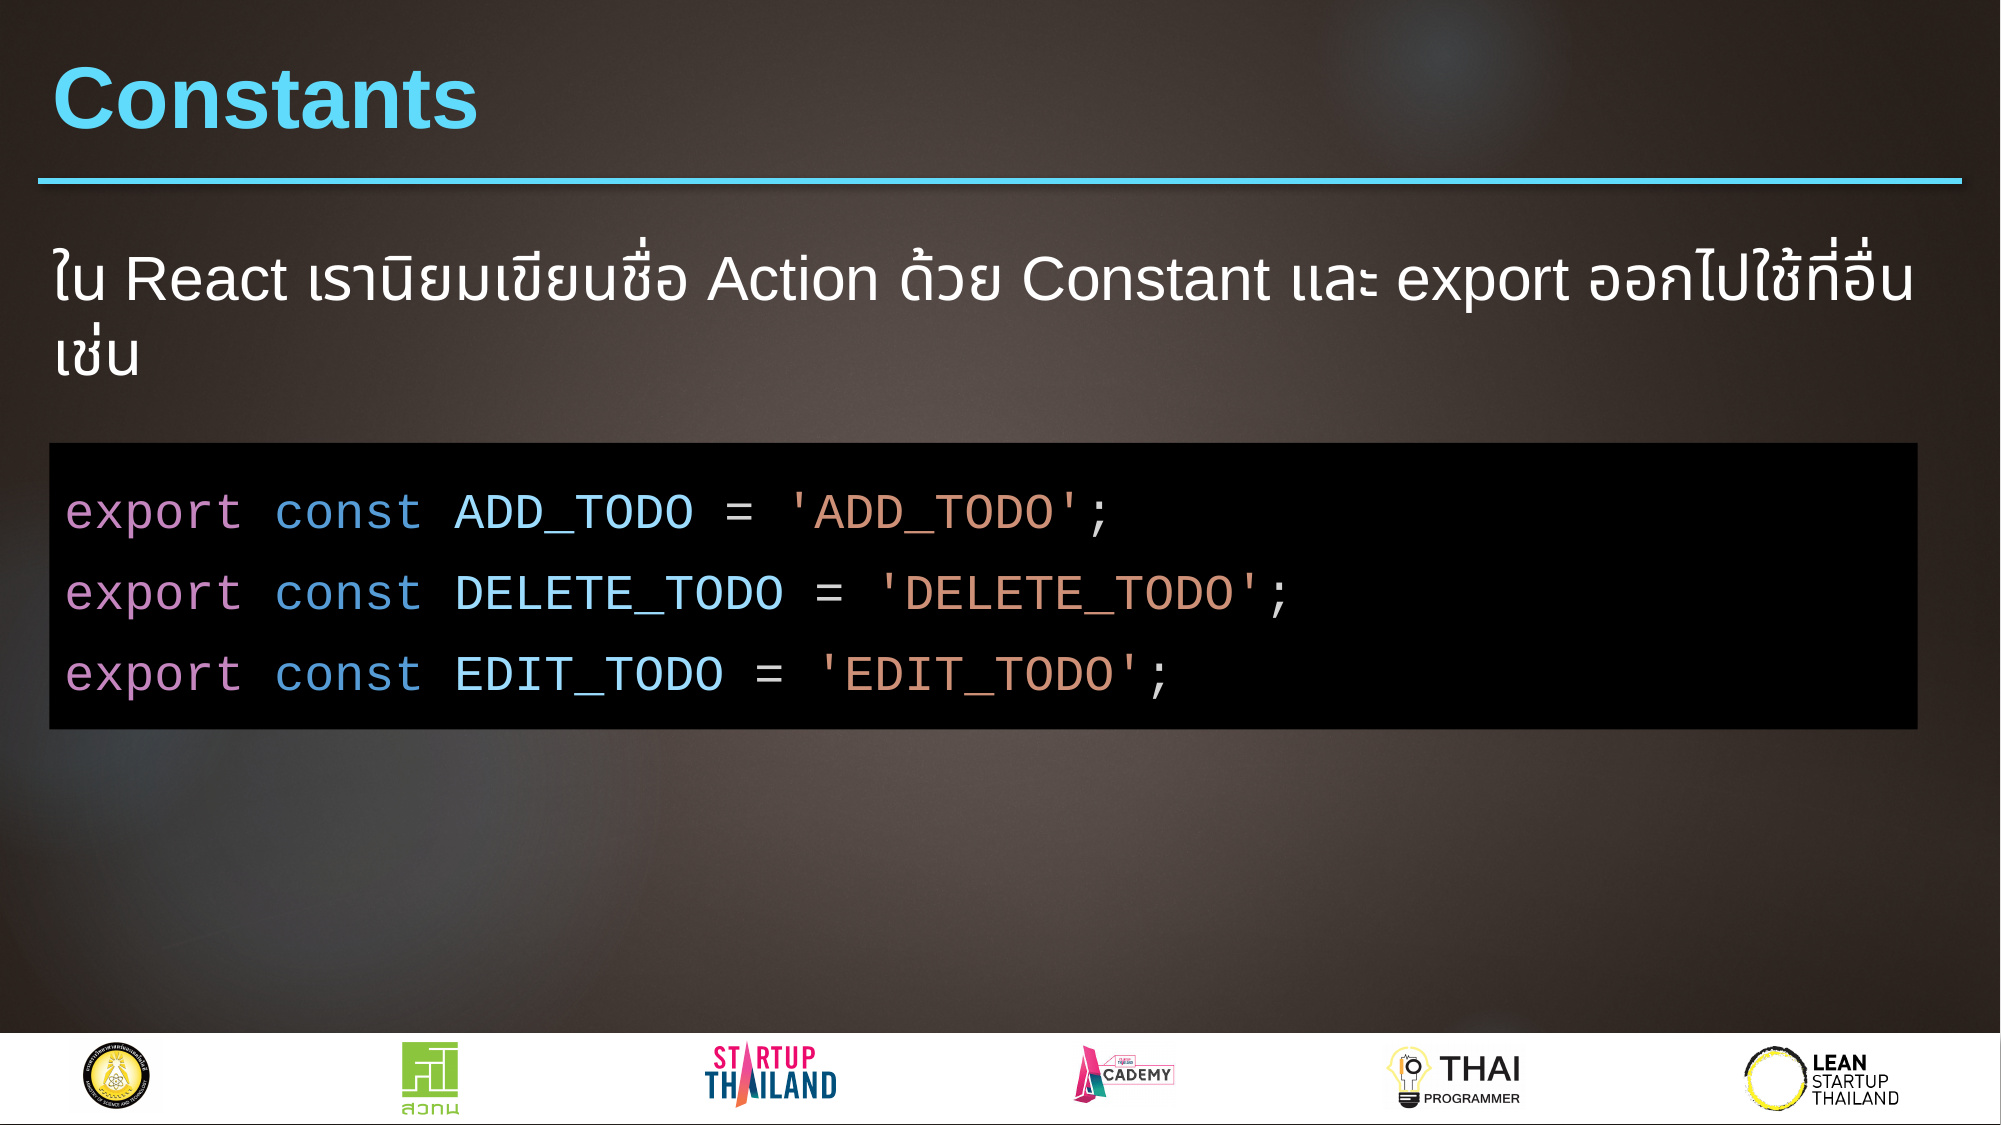

# Constants
ใน React เรานิยมเขียนชื่อ Action ด้วย Constant และ export ออกไปใช้ที่อื่นเช่น

export const ADD_TODO = 'ADD_TODO';
export const DELETE_TODO = 'DELETE_TODO';
export const EDIT_TODO = 'EDIT_TODO';